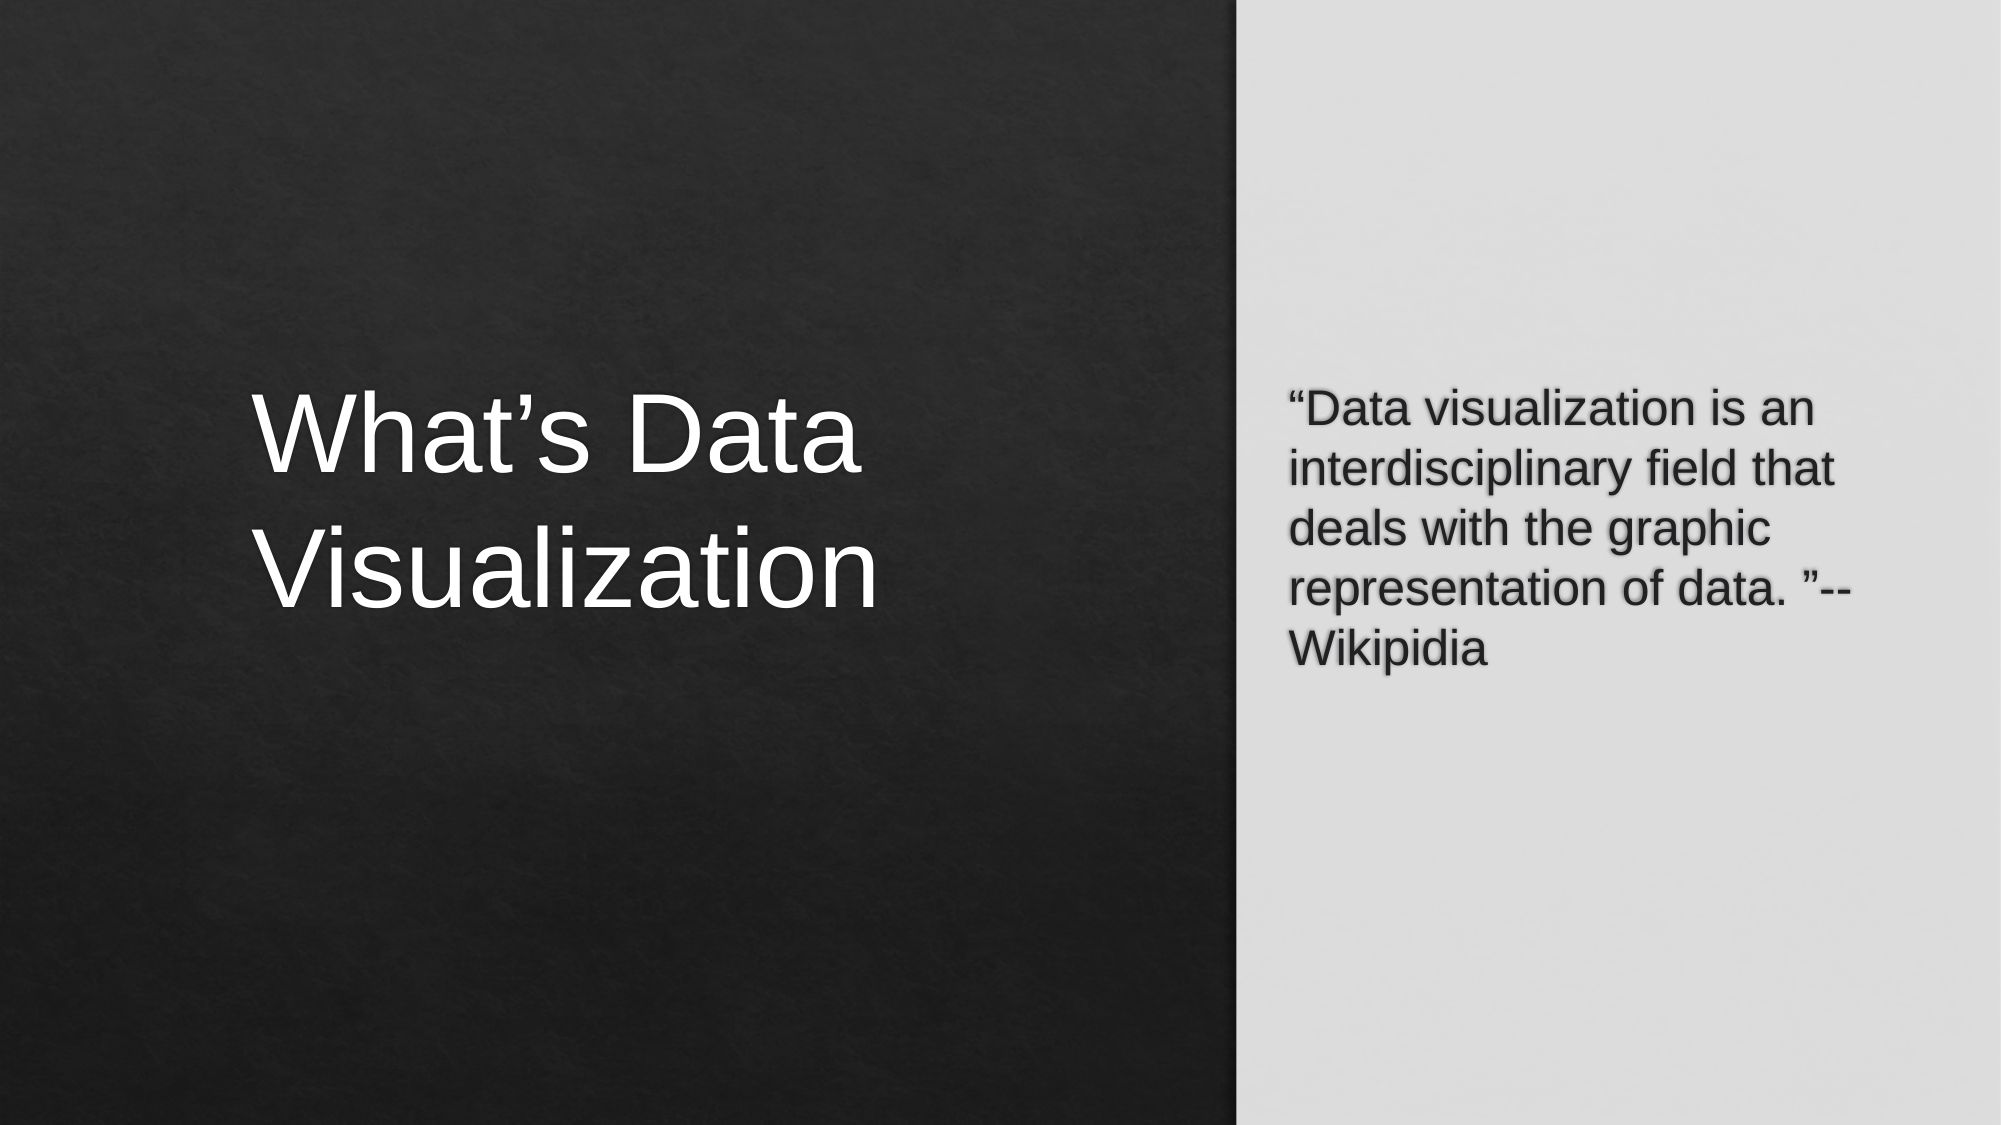

“Data visualization is an interdisciplinary field that deals with the graphic representation of data. ”--Wikipidia
# What’s Data Visualization